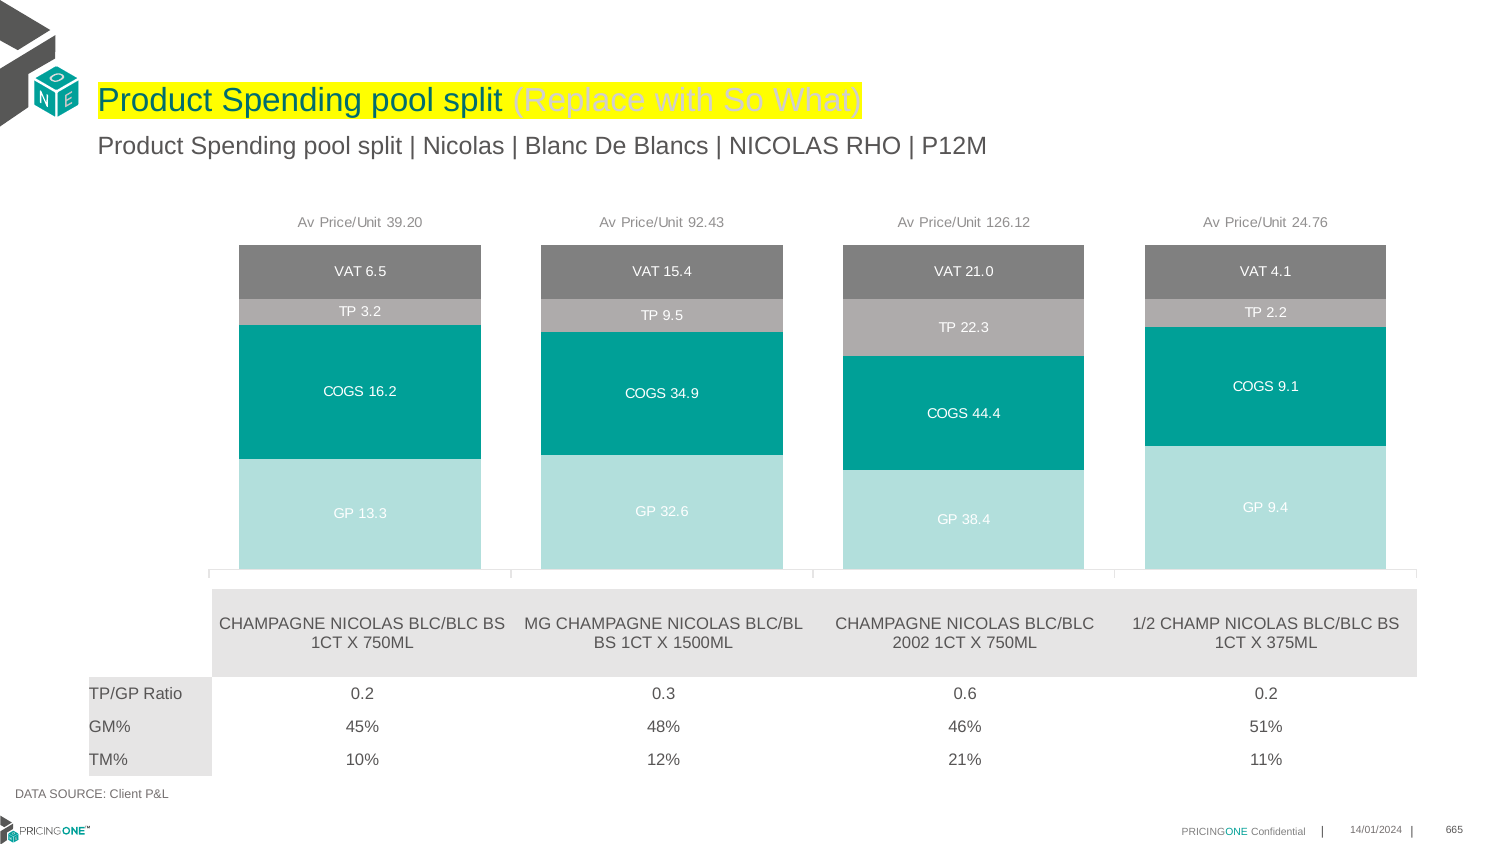

# Product Spending pool split (Replace with So What)
Product Spending pool split | Nicolas | Blanc De Blancs | NICOLAS RHO | P12M

### Chart

| Category | GP | COGS | TP | VAT |
|---|---|---|---|---|
| Av Price/Unit 39.20 | 13.301770960187355 | 16.206 | 3.156163466042152 | 6.532786885245898 |
| Av Price/Unit 92.43 | 32.58315283018868 | 34.92700000000001 | 9.518149056603761 | 15.40566037735849 |
| Av Price/Unit 126.12 | 38.4224875 | 44.38999999999999 | 22.29167916666667 | 21.02083333333333 |
| Av Price/Unit 24.76 | 9.3734 | 9.058 | 2.1638380952380984 | 4.119047619047619 |
|  | CHAMPAGNE NICOLAS BLC/BLC BS 1CT X 750ML | MG CHAMPAGNE NICOLAS BLC/BL BS 1CT X 1500ML | CHAMPAGNE NICOLAS BLC/BLC 2002 1CT X 750ML | 1/2 CHAMP NICOLAS BLC/BLC BS 1CT X 375ML |
| --- | --- | --- | --- | --- |
| TP/GP Ratio | 0.2 | 0.3 | 0.6 | 0.2 |
| GM% | 45% | 48% | 46% | 51% |
| TM% | 10% | 12% | 21% | 11% |
DATA SOURCE: Client P&L

14/01/2024
665